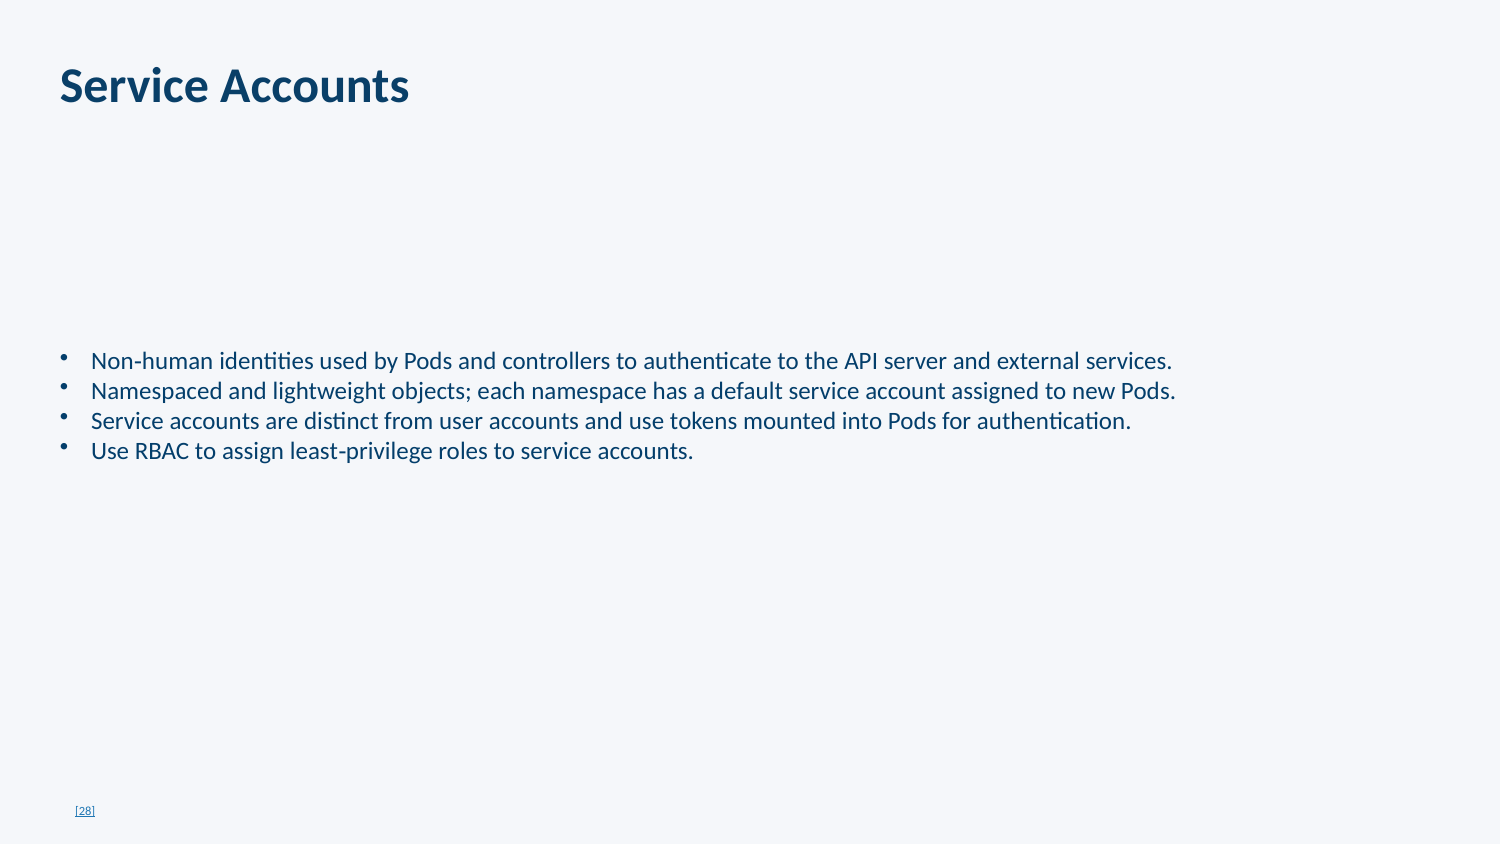

Service Accounts
Non‑human identities used by Pods and controllers to authenticate to the API server and external services.
Namespaced and lightweight objects; each namespace has a default service account assigned to new Pods.
Service accounts are distinct from user accounts and use tokens mounted into Pods for authentication.
Use RBAC to assign least‑privilege roles to service accounts.
[28]